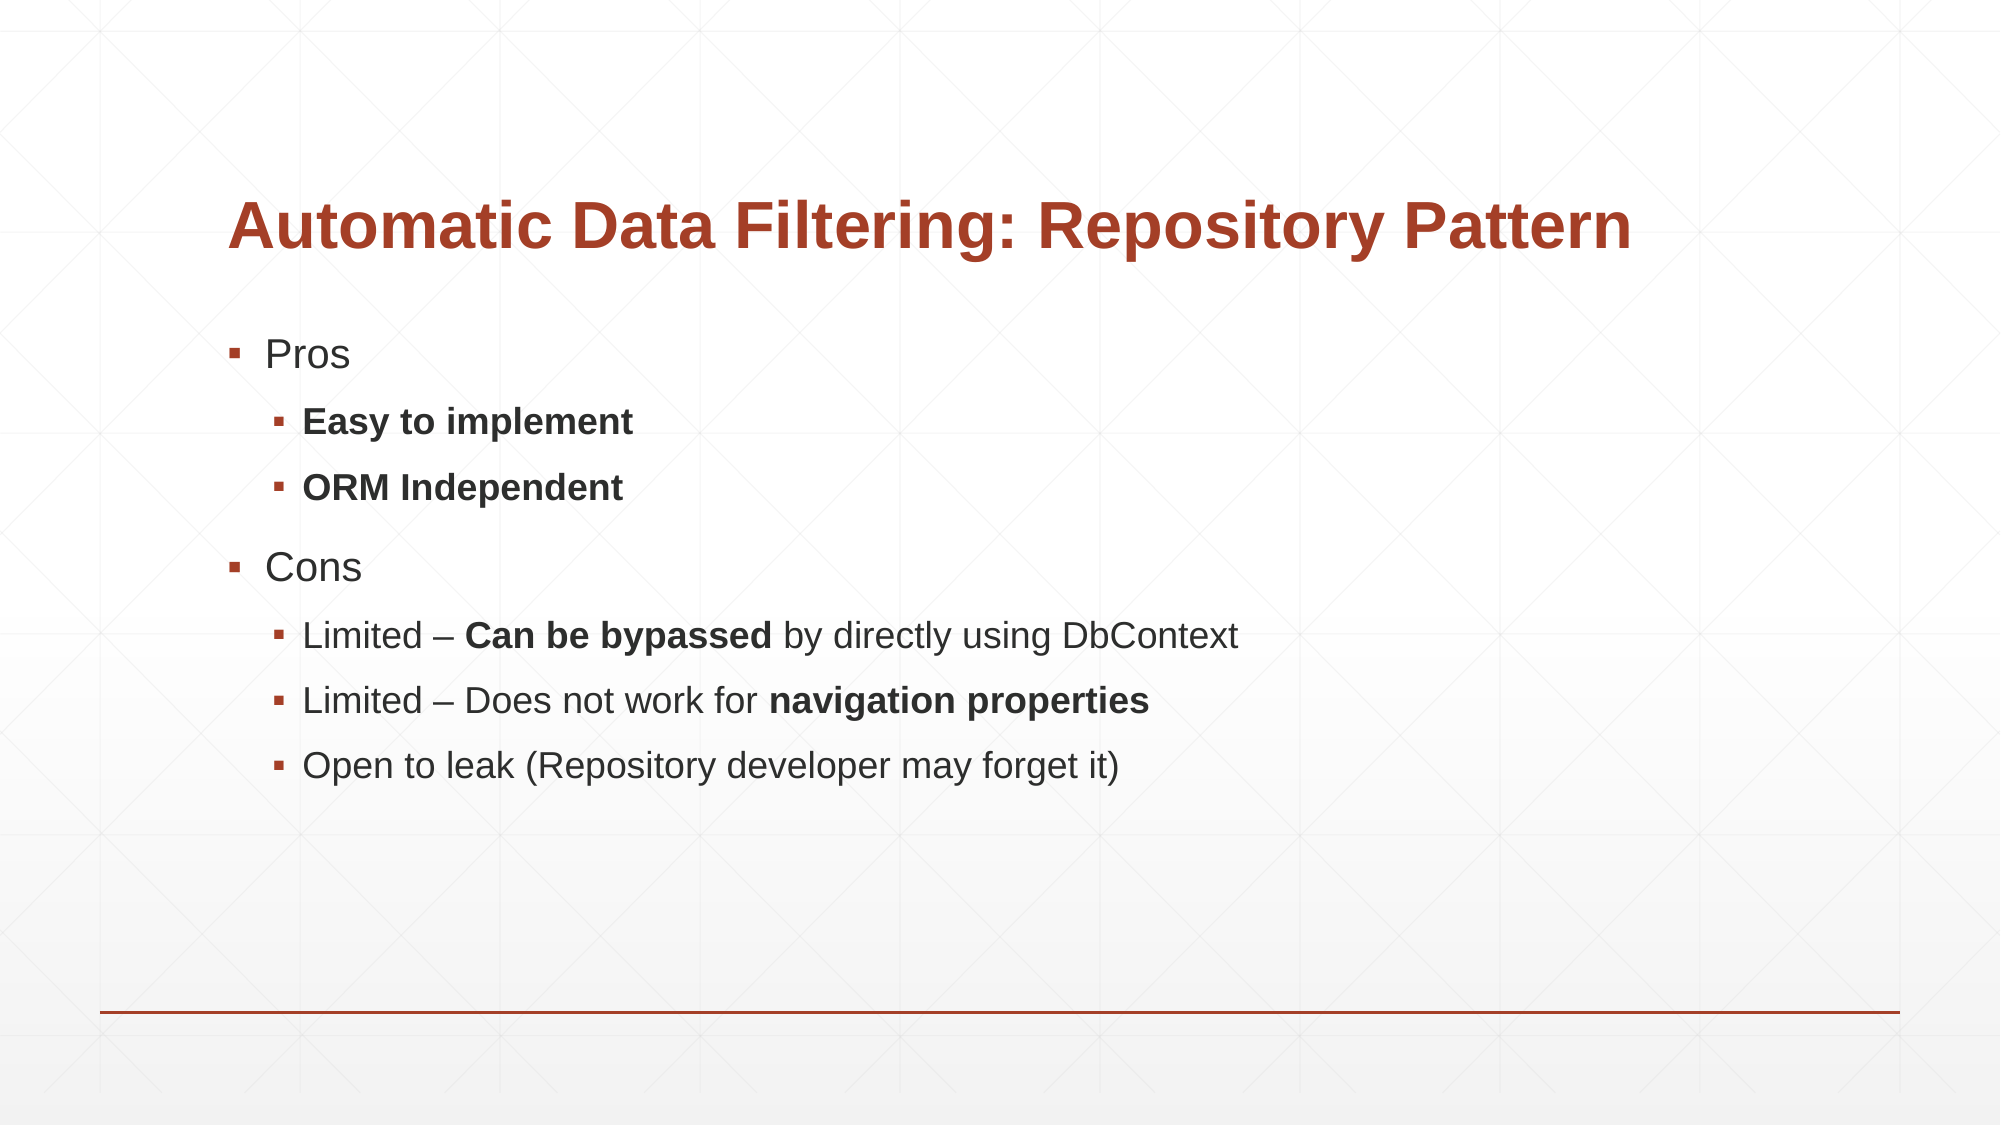

# Automatic Data Filtering: Repository Pattern
Pros
Easy to implement
ORM Independent
Cons
Limited – Can be bypassed by directly using DbContext
Limited – Does not work for navigation properties
Open to leak (Repository developer may forget it)